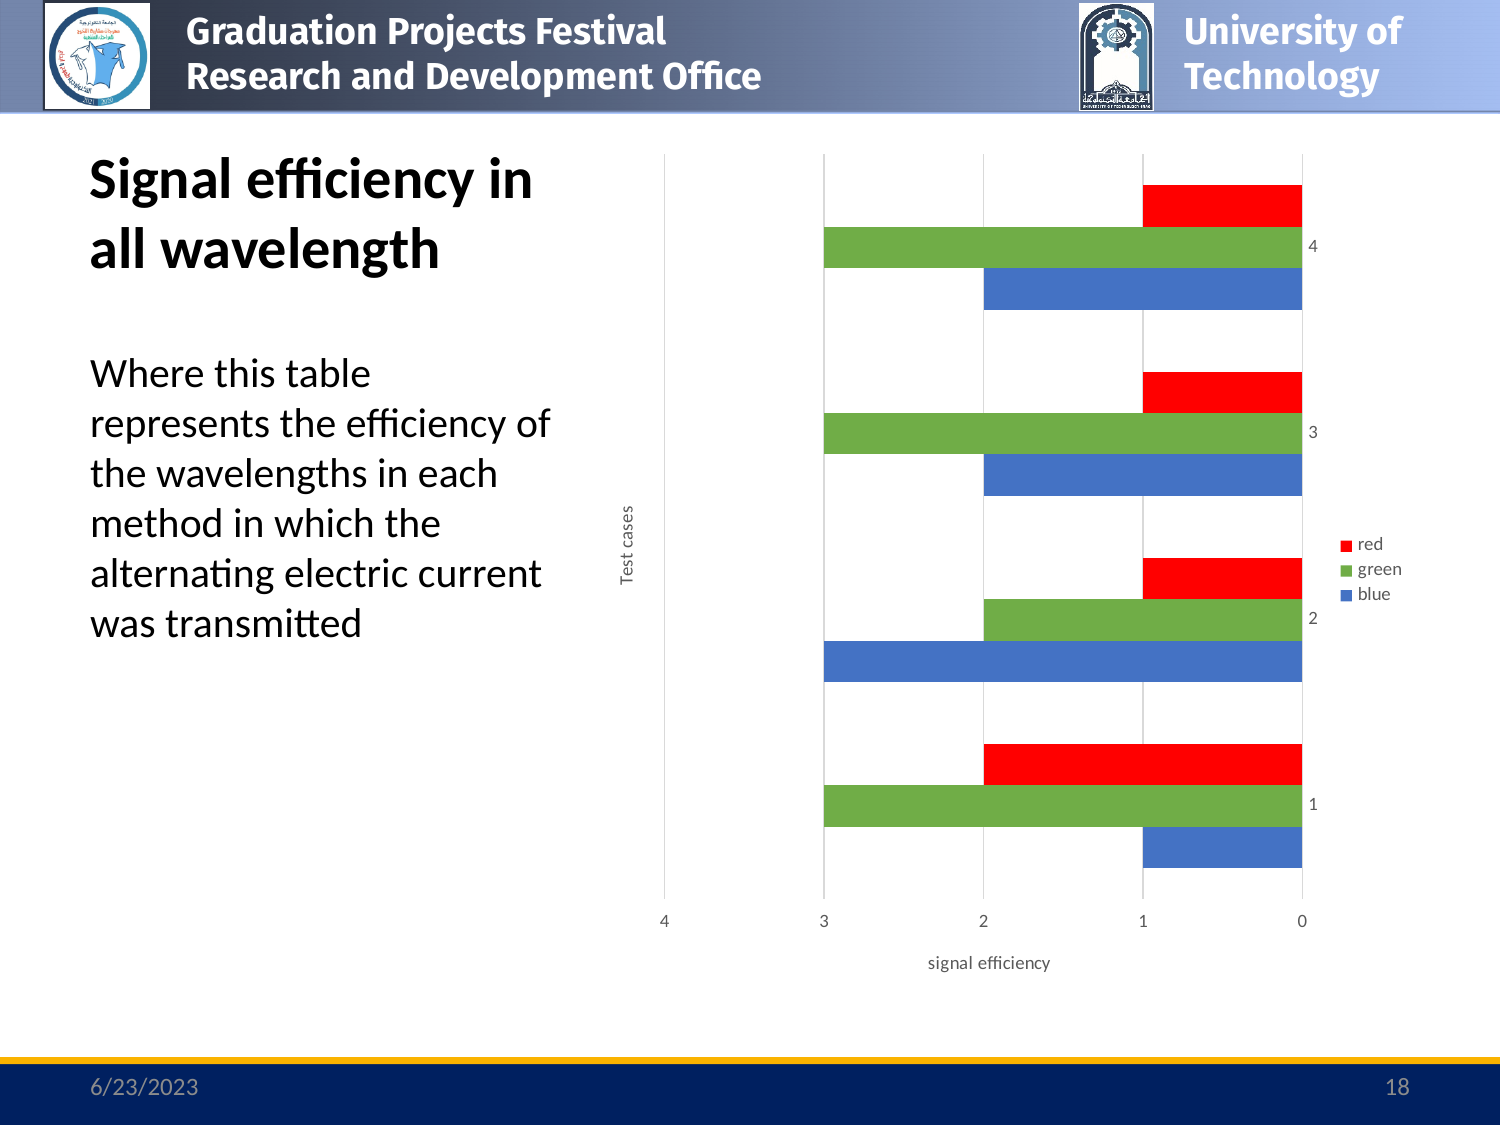

# Signal efficiency in all wavelength

### Chart

| Category | blue  | green  | red |
|---|---|---|---|
Where this table represents the efficiency of the wavelengths in each method in which the alternating electric current was transmitted
6/23/2023

18